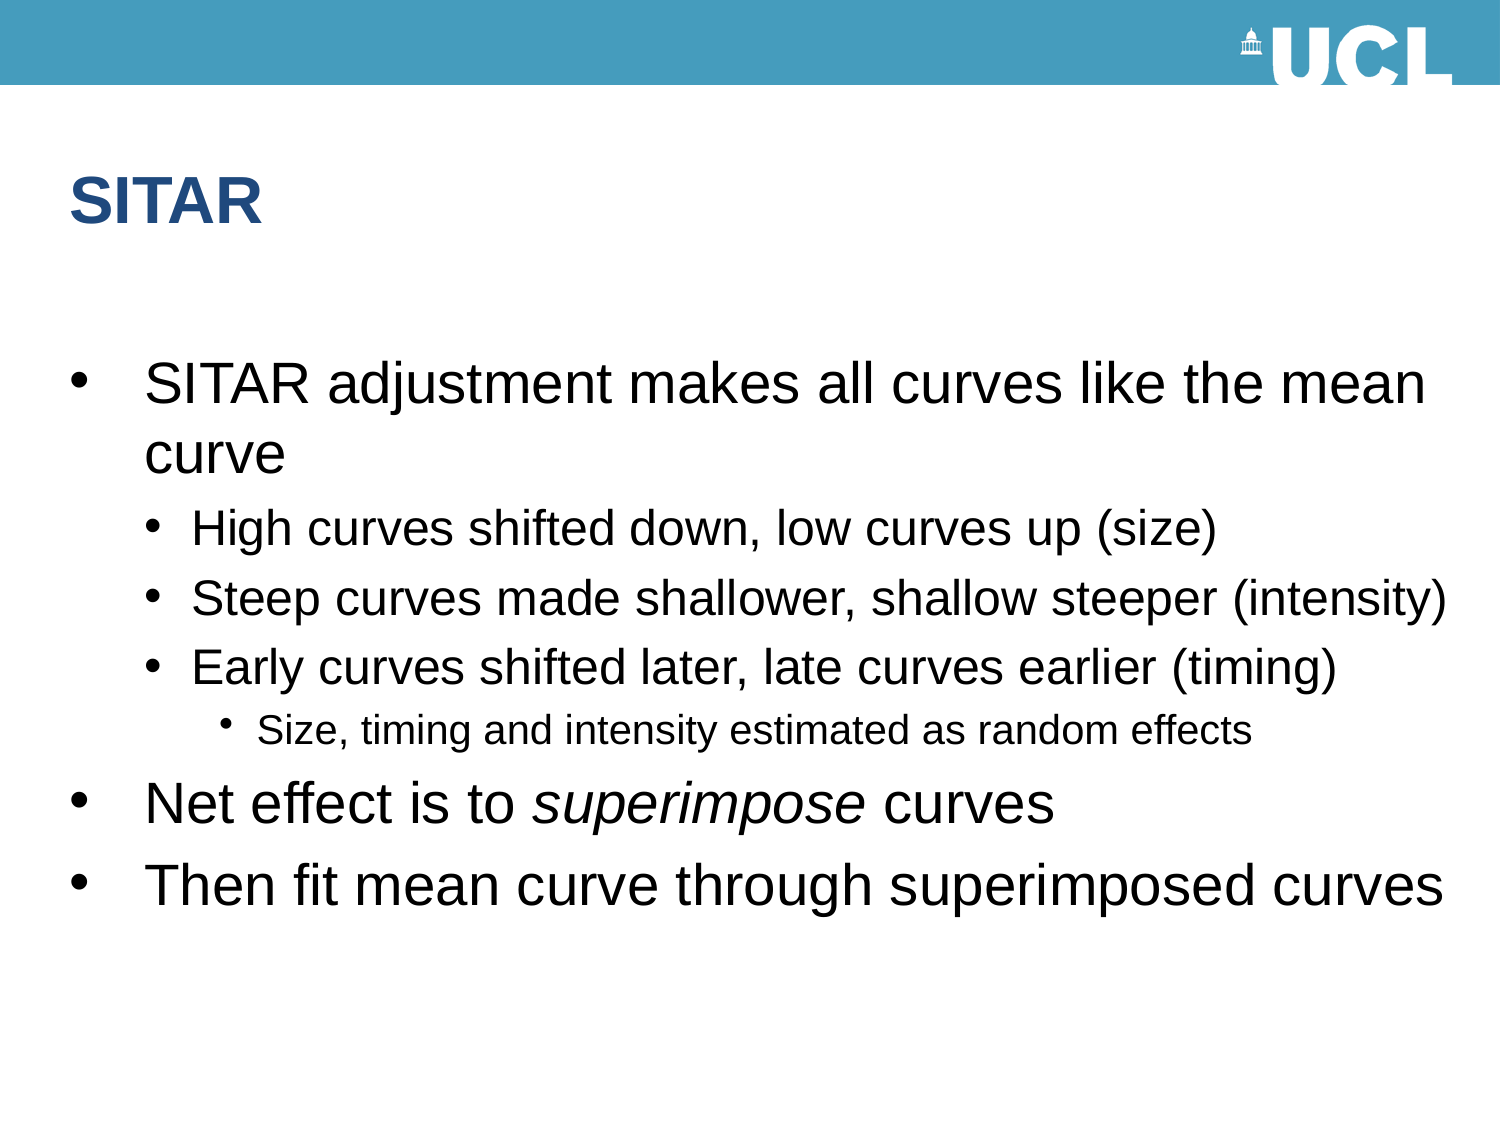

# SITAR
SITAR adjustment makes all curves like the mean curve
High curves shifted down, low curves up (size)
Steep curves made shallower, shallow steeper (intensity)
Early curves shifted later, late curves earlier (timing)
Size, timing and intensity estimated as random effects
Net effect is to superimpose curves
Then fit mean curve through superimposed curves